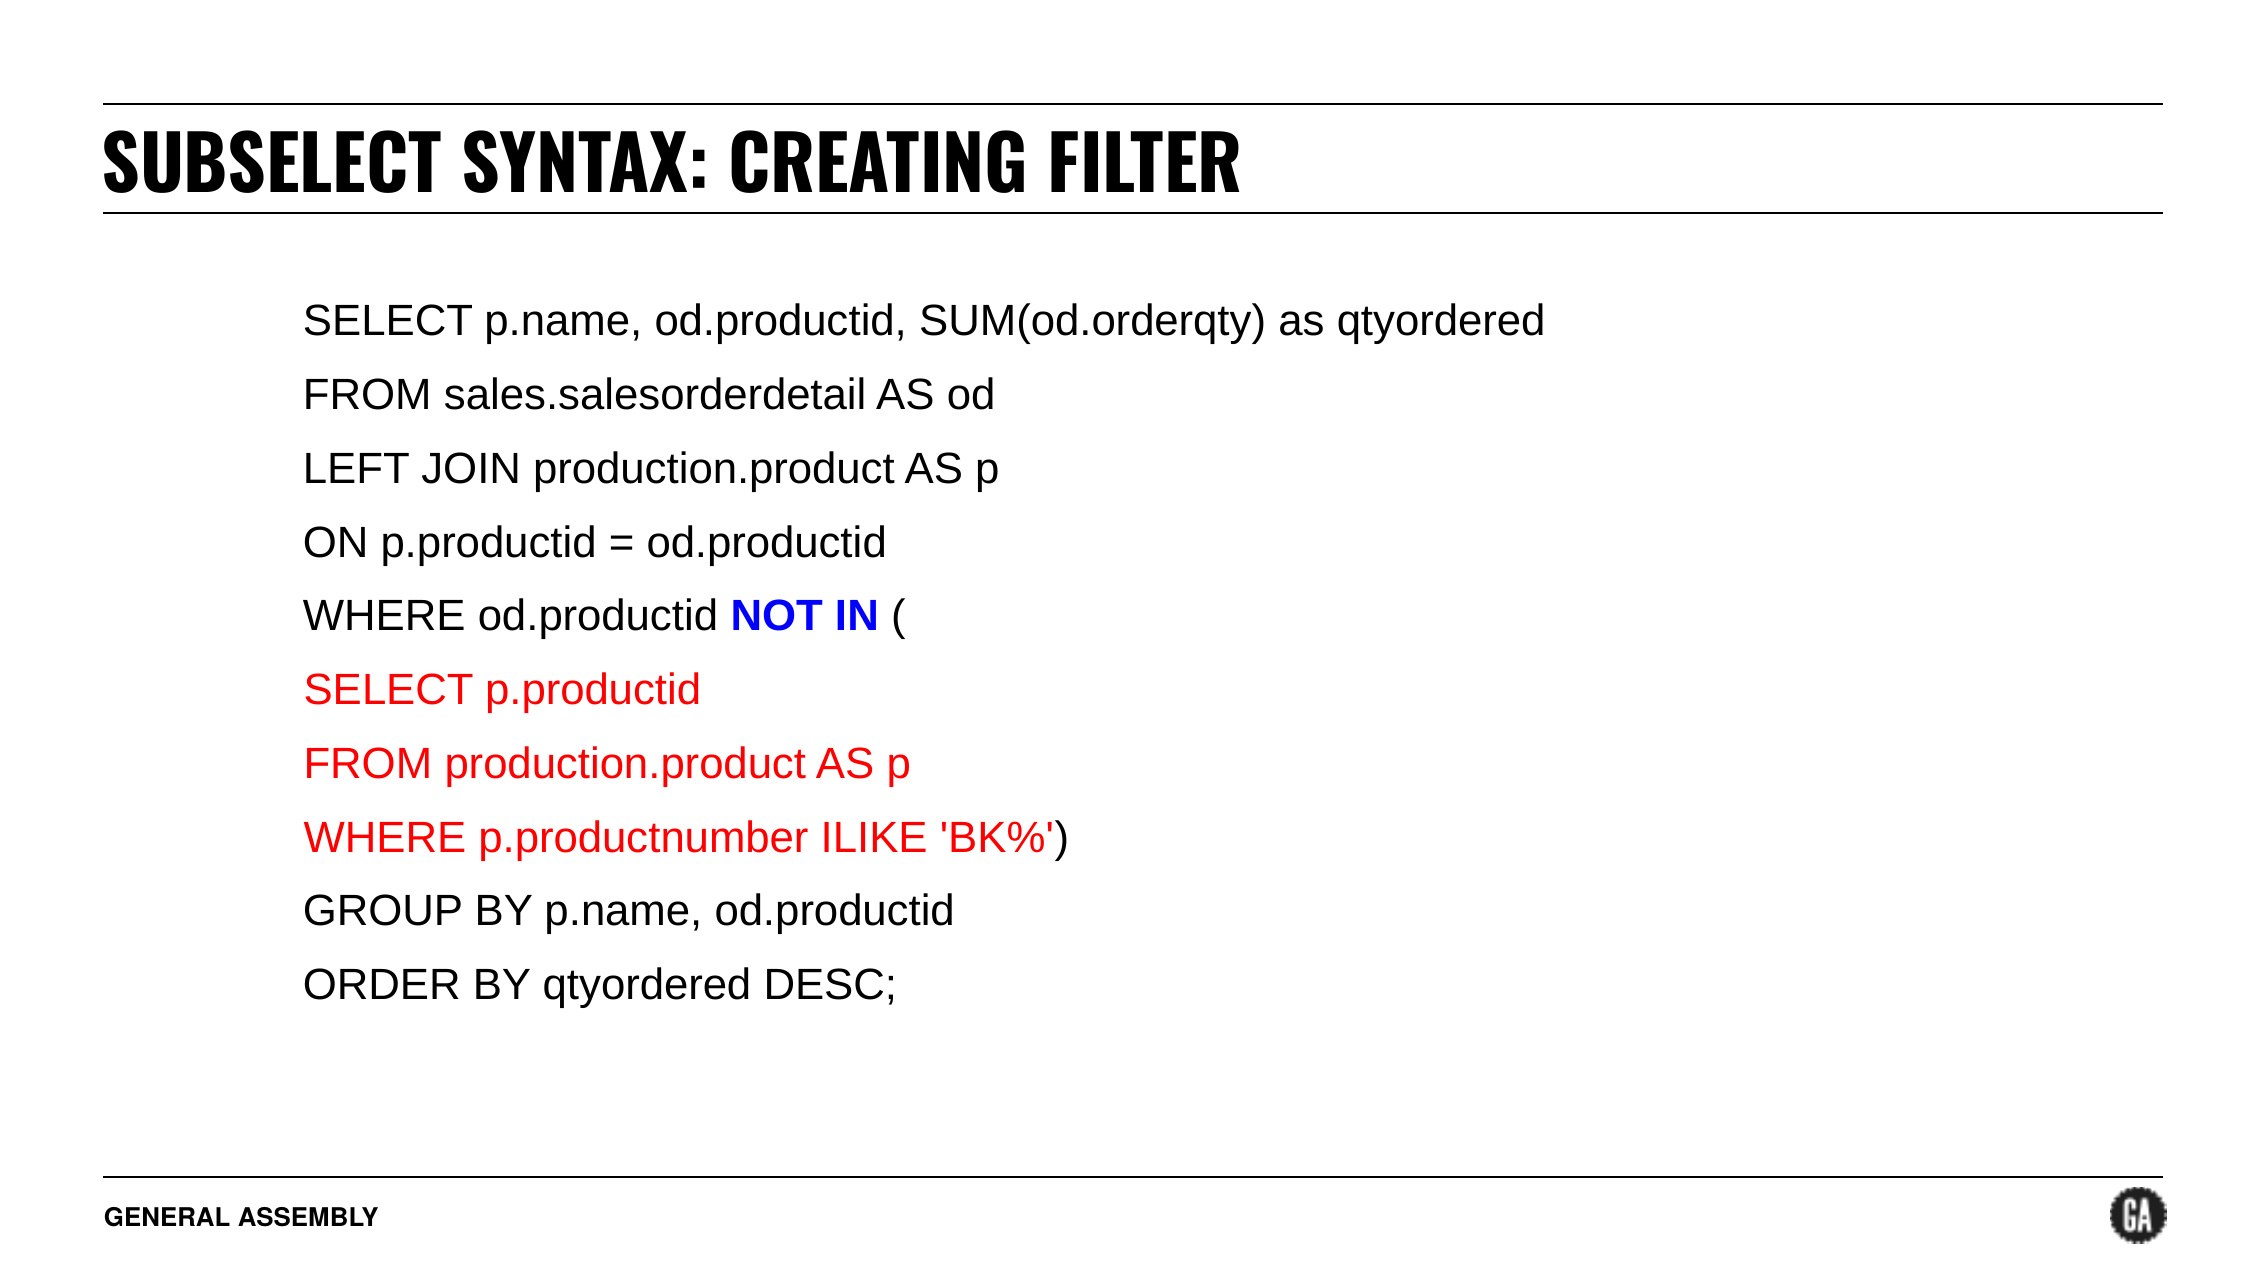

# SUBSELECT SYNTAX: CREATING FILTER
SELECT p.name, od.productid, SUM(od.orderqty) as qtyordered
FROM sales.salesorderdetail AS od
LEFT JOIN production.product AS p
ON p.productid = od.productid
WHERE od.productid NOT IN (
	SELECT p.productid
	FROM production.product AS p
	WHERE p.productnumber ILIKE 'BK%')
GROUP BY p.name, od.productid
ORDER BY qtyordered DESC;